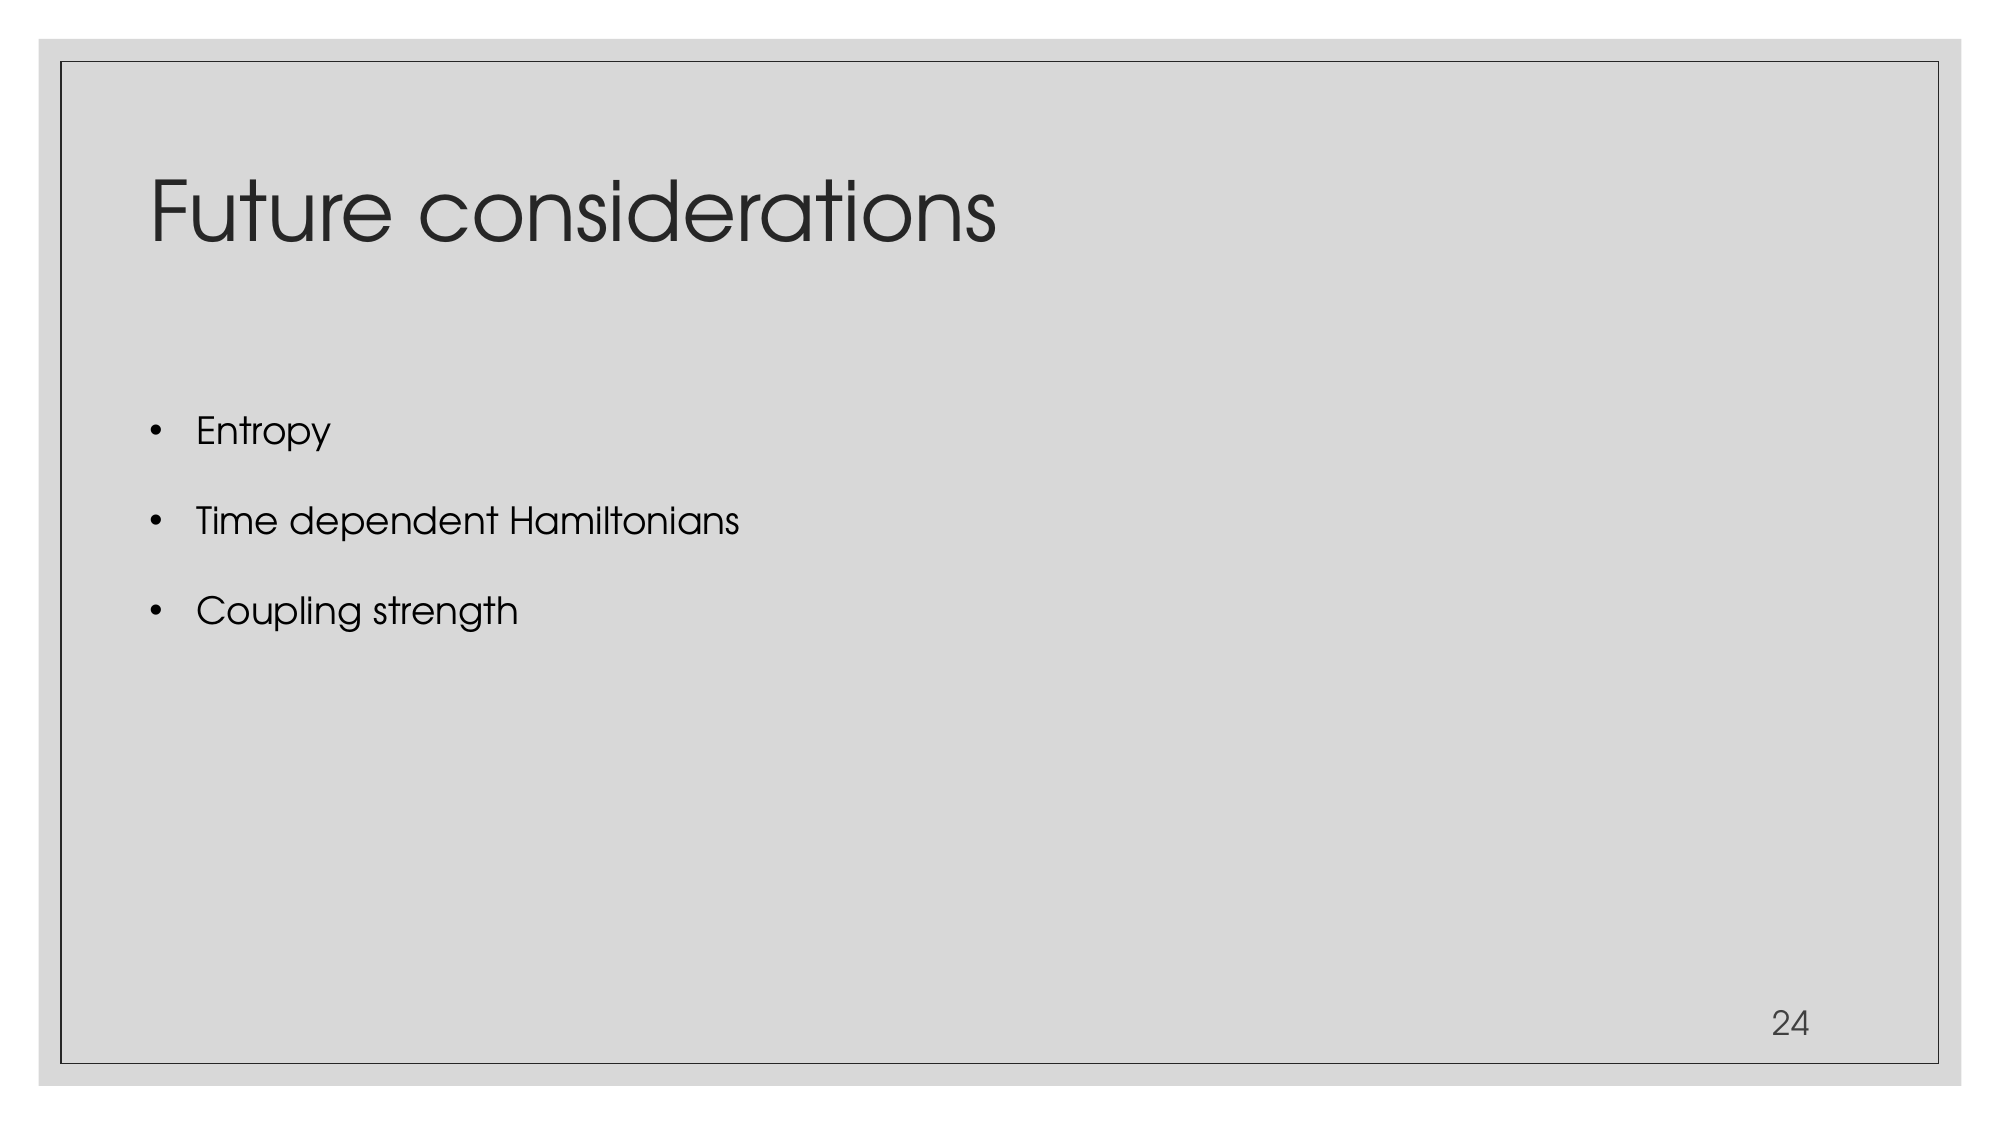

# Future considerations
Entropy

Time dependent Hamiltonians

Coupling strength
24